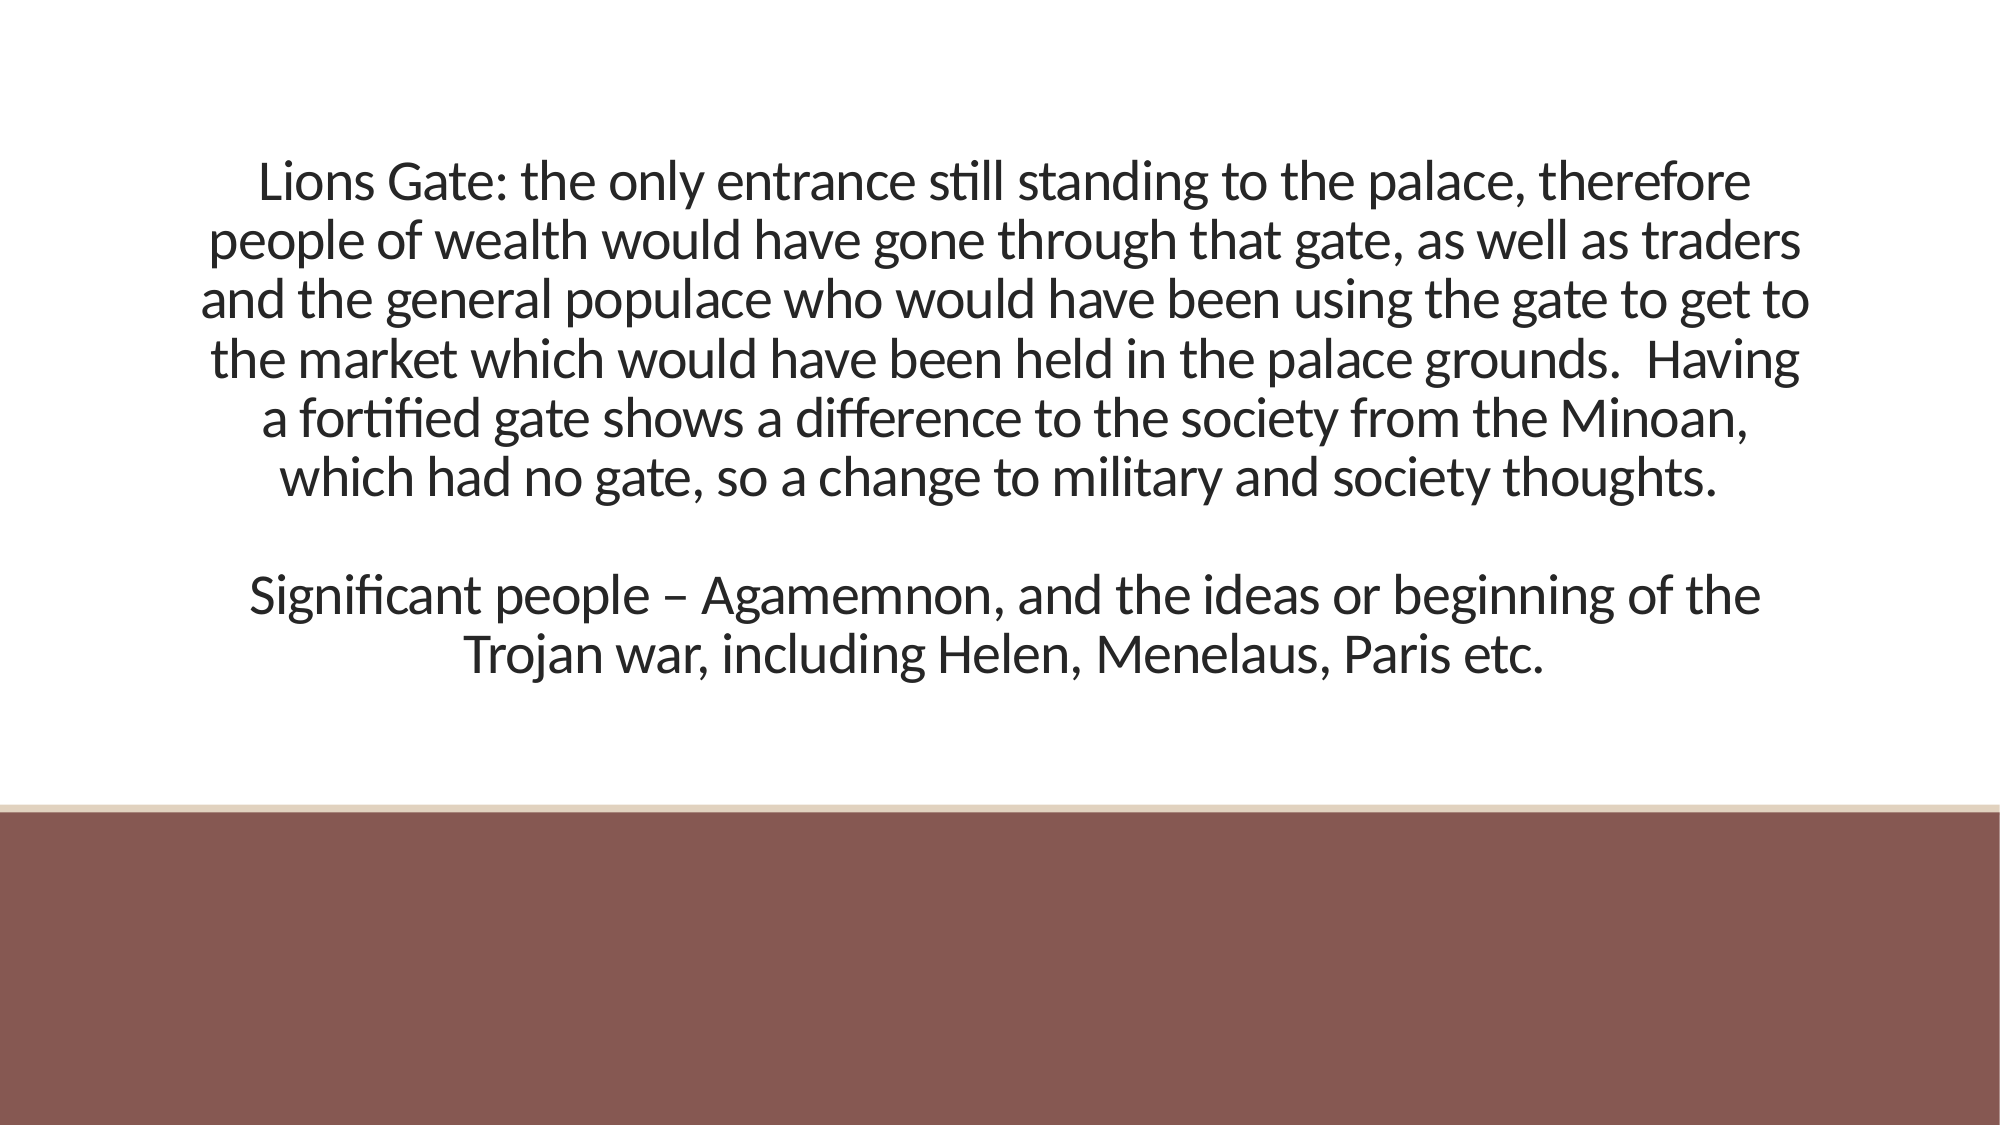

# Lions Gate: the only entrance still standing to the palace, therefore people of wealth would have gone through that gate, as well as traders and the general populace who would have been using the gate to get to the market which would have been held in the palace grounds.  Having a fortified gate shows a difference to the society from the Minoan, which had no gate, so a change to military and society thoughts.  Significant people – Agamemnon, and the ideas or beginning of the Trojan war, including Helen, Menelaus, Paris etc.